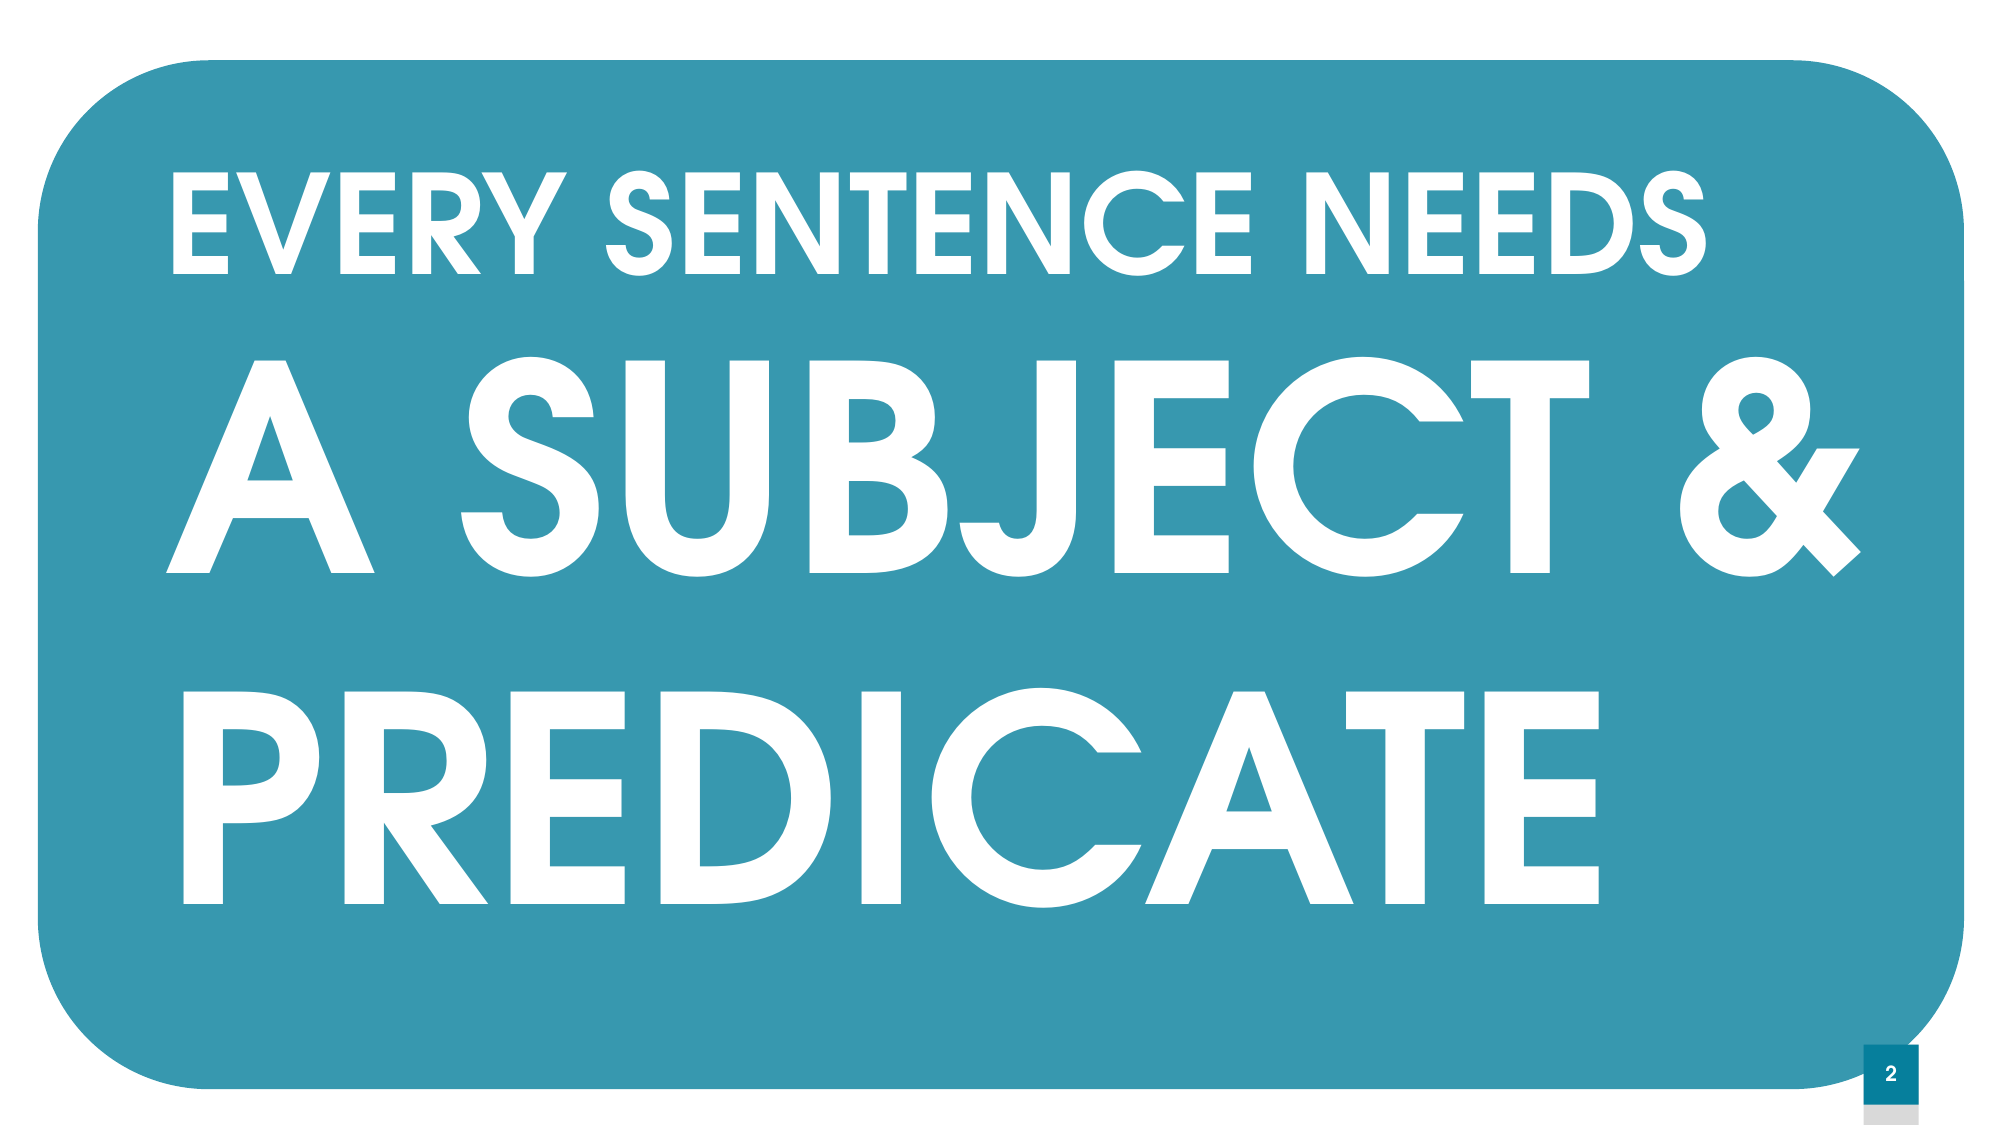

EVERY SENTENCE NEEDS
A SUBJECT &
PREDICATE